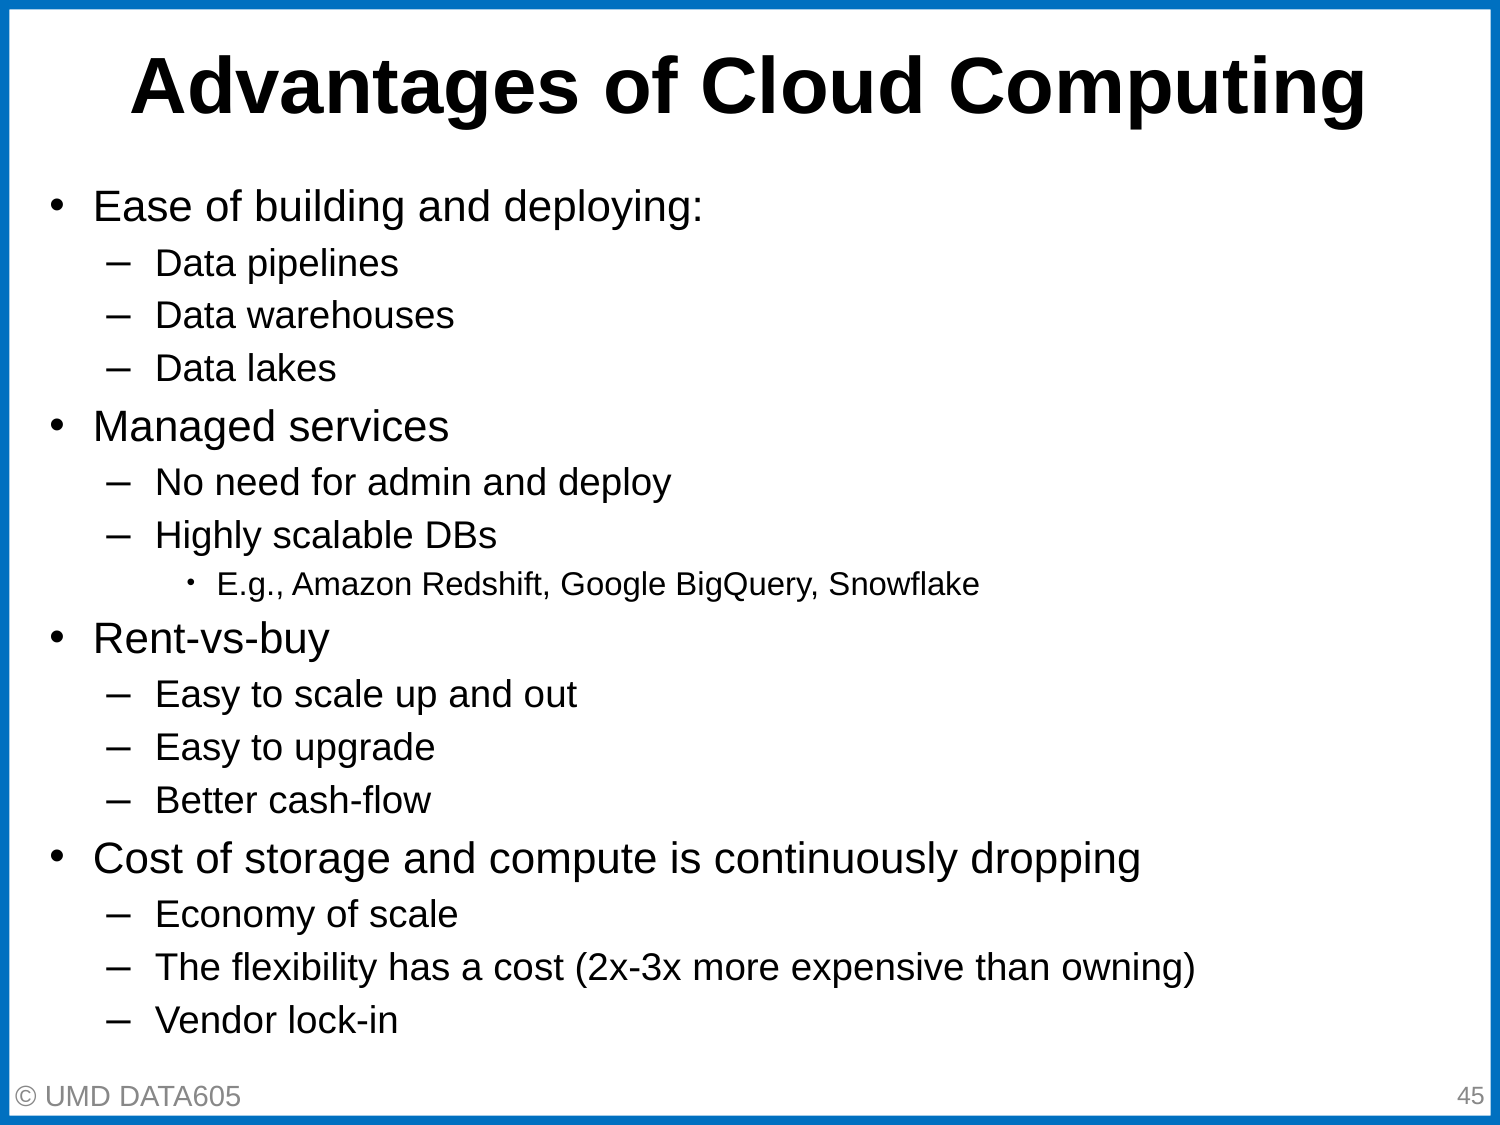

# Advantages of Cloud Computing
Ease of building and deploying:
Data pipelines
Data warehouses
Data lakes
Managed services
No need for admin and deploy
Highly scalable DBs
E.g., Amazon Redshift, Google BigQuery, Snowflake
Rent-vs-buy
Easy to scale up and out
Easy to upgrade
Better cash-flow
Cost of storage and compute is continuously dropping
Economy of scale
The flexibility has a cost (2x-3x more expensive than owning)
Vendor lock-in
45